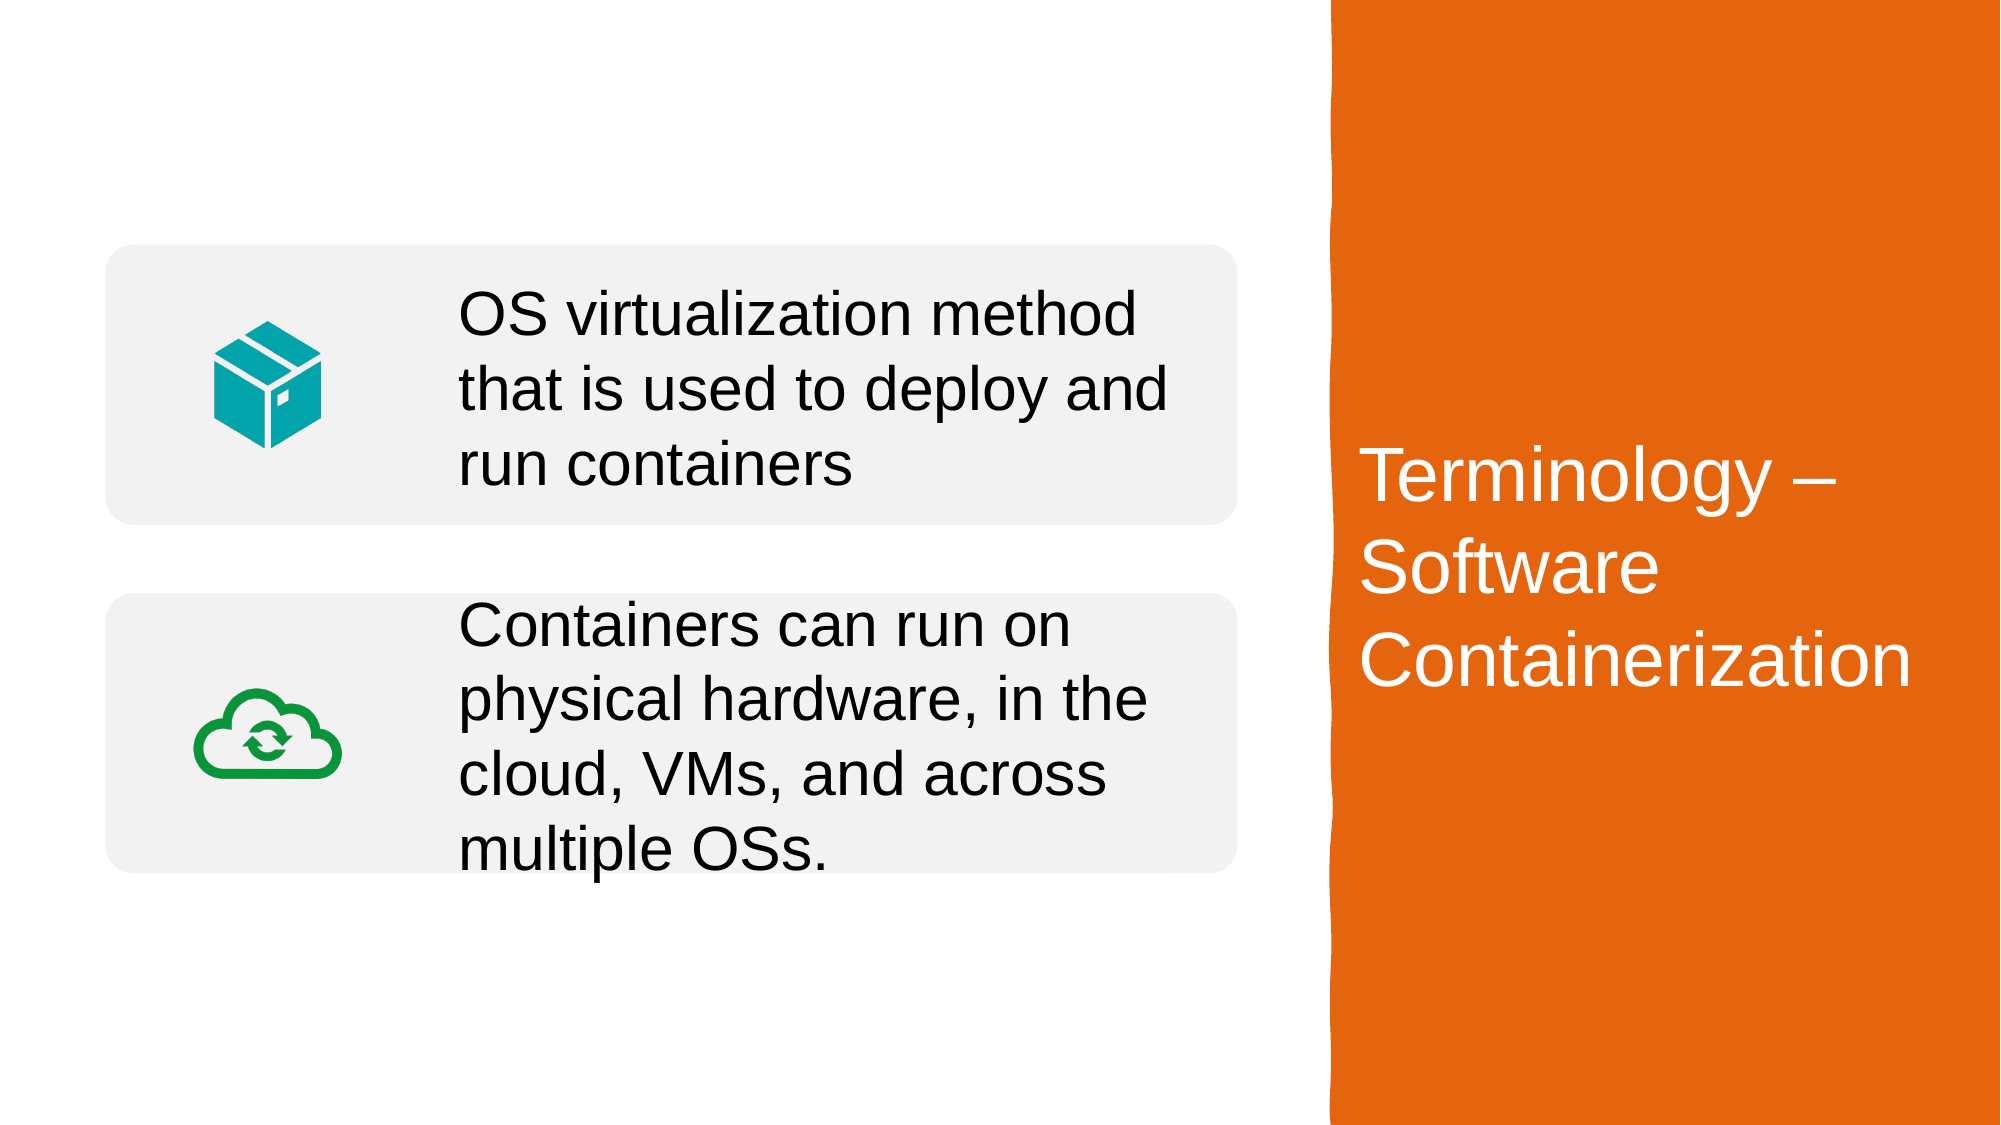

OS virtualization method that is used to deploy and run containers
Containers can run on physical hardware, in the cloud, VMs, and across multiple OSs.
# Terminology – Software Containerization